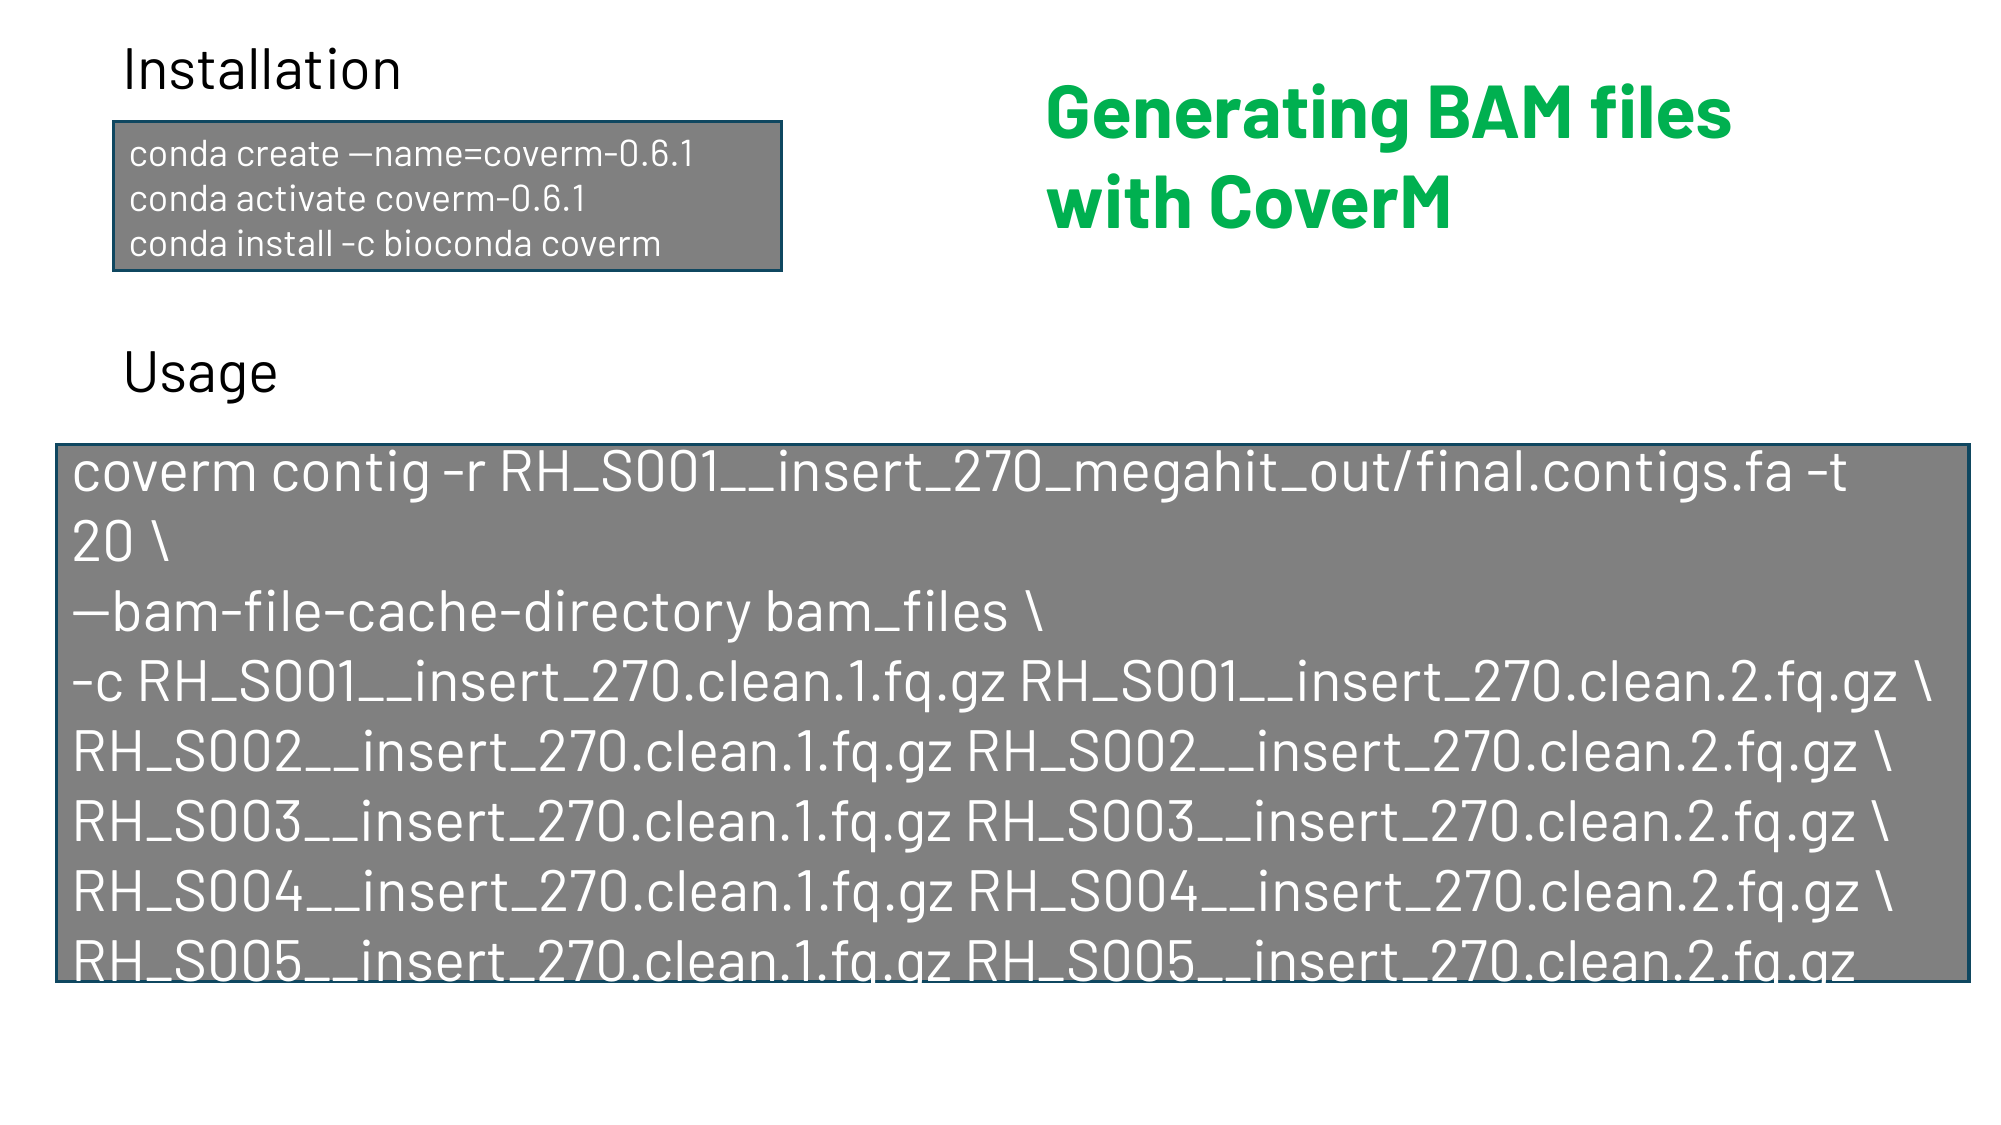

Installation
Generating BAM files
with CoverM
conda create --name=coverm-0.6.1
conda activate coverm-0.6.1
conda install -c bioconda coverm
Usage
coverm contig -r RH_S001__insert_270_megahit_out/final.contigs.fa -t 20 \
--bam-file-cache-directory bam_files \
-c RH_S001__insert_270.clean.1.fq.gz RH_S001__insert_270.clean.2.fq.gz \
RH_S002__insert_270.clean.1.fq.gz RH_S002__insert_270.clean.2.fq.gz \
RH_S003__insert_270.clean.1.fq.gz RH_S003__insert_270.clean.2.fq.gz \
RH_S004__insert_270.clean.1.fq.gz RH_S004__insert_270.clean.2.fq.gz \
RH_S005__insert_270.clean.1.fq.gz RH_S005__insert_270.clean.2.fq.gz